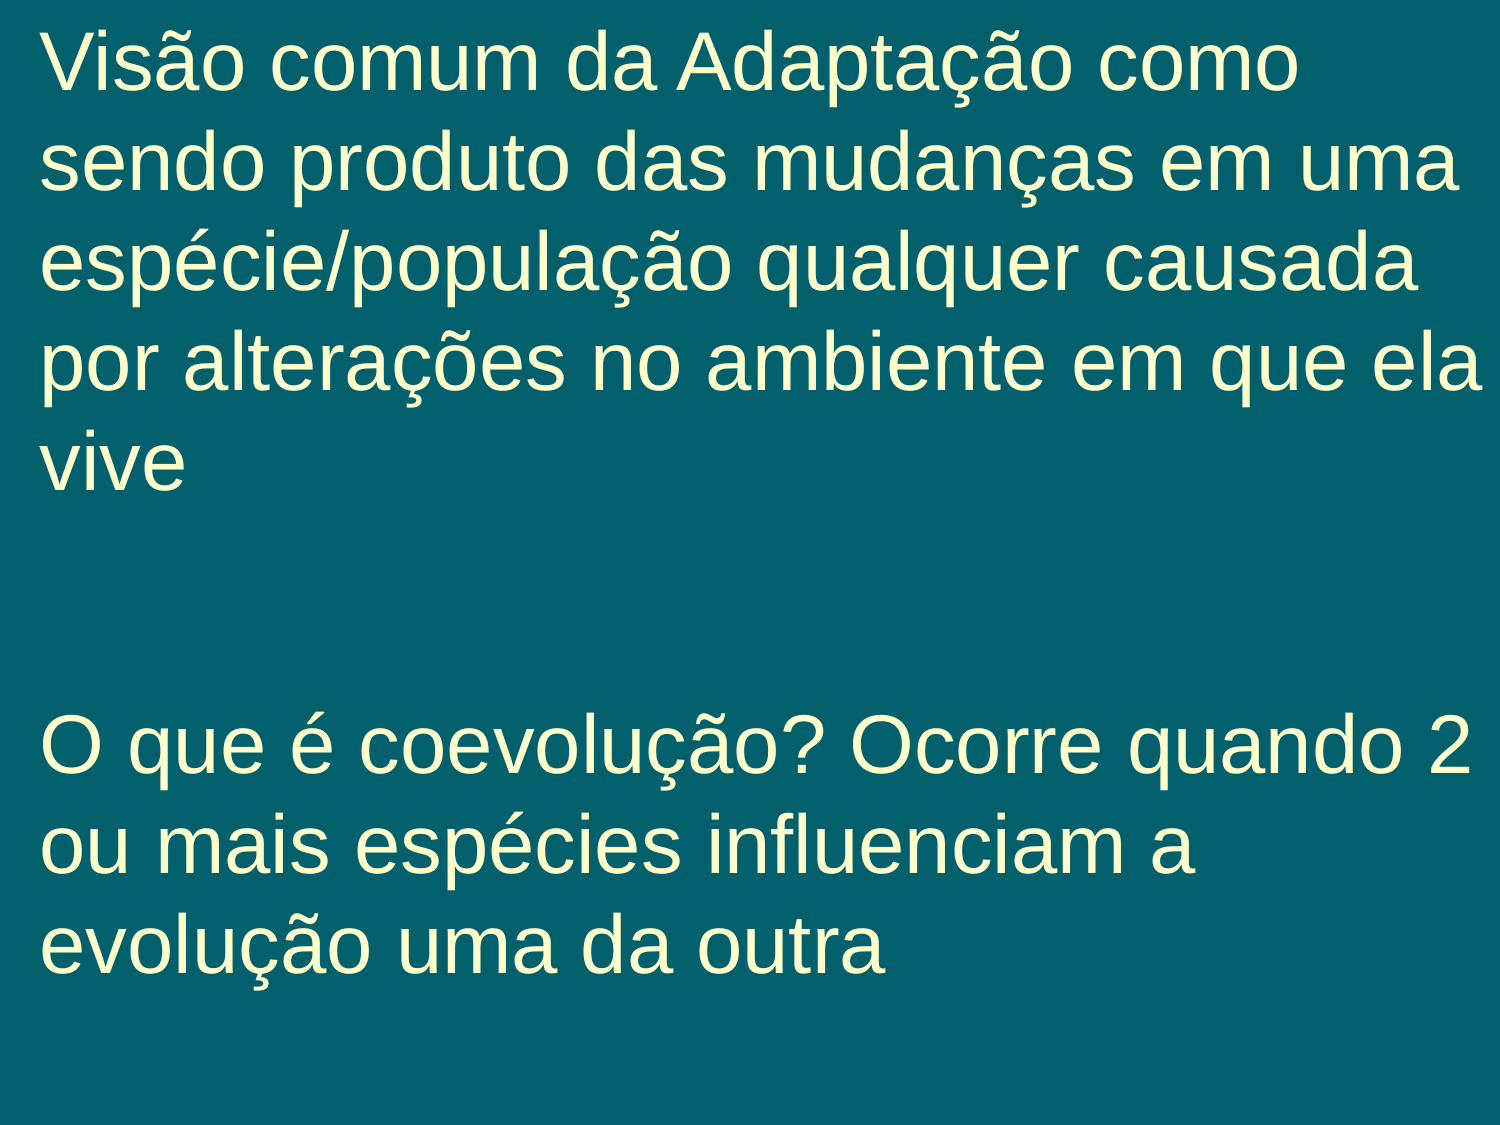

Visão comum da Adaptação como sendo produto das mudanças em uma espécie/população qualquer causada por alterações no ambiente em que ela vive

O que é coevolução? Ocorre quando 2 ou mais espécies influenciam a evolução uma da outra